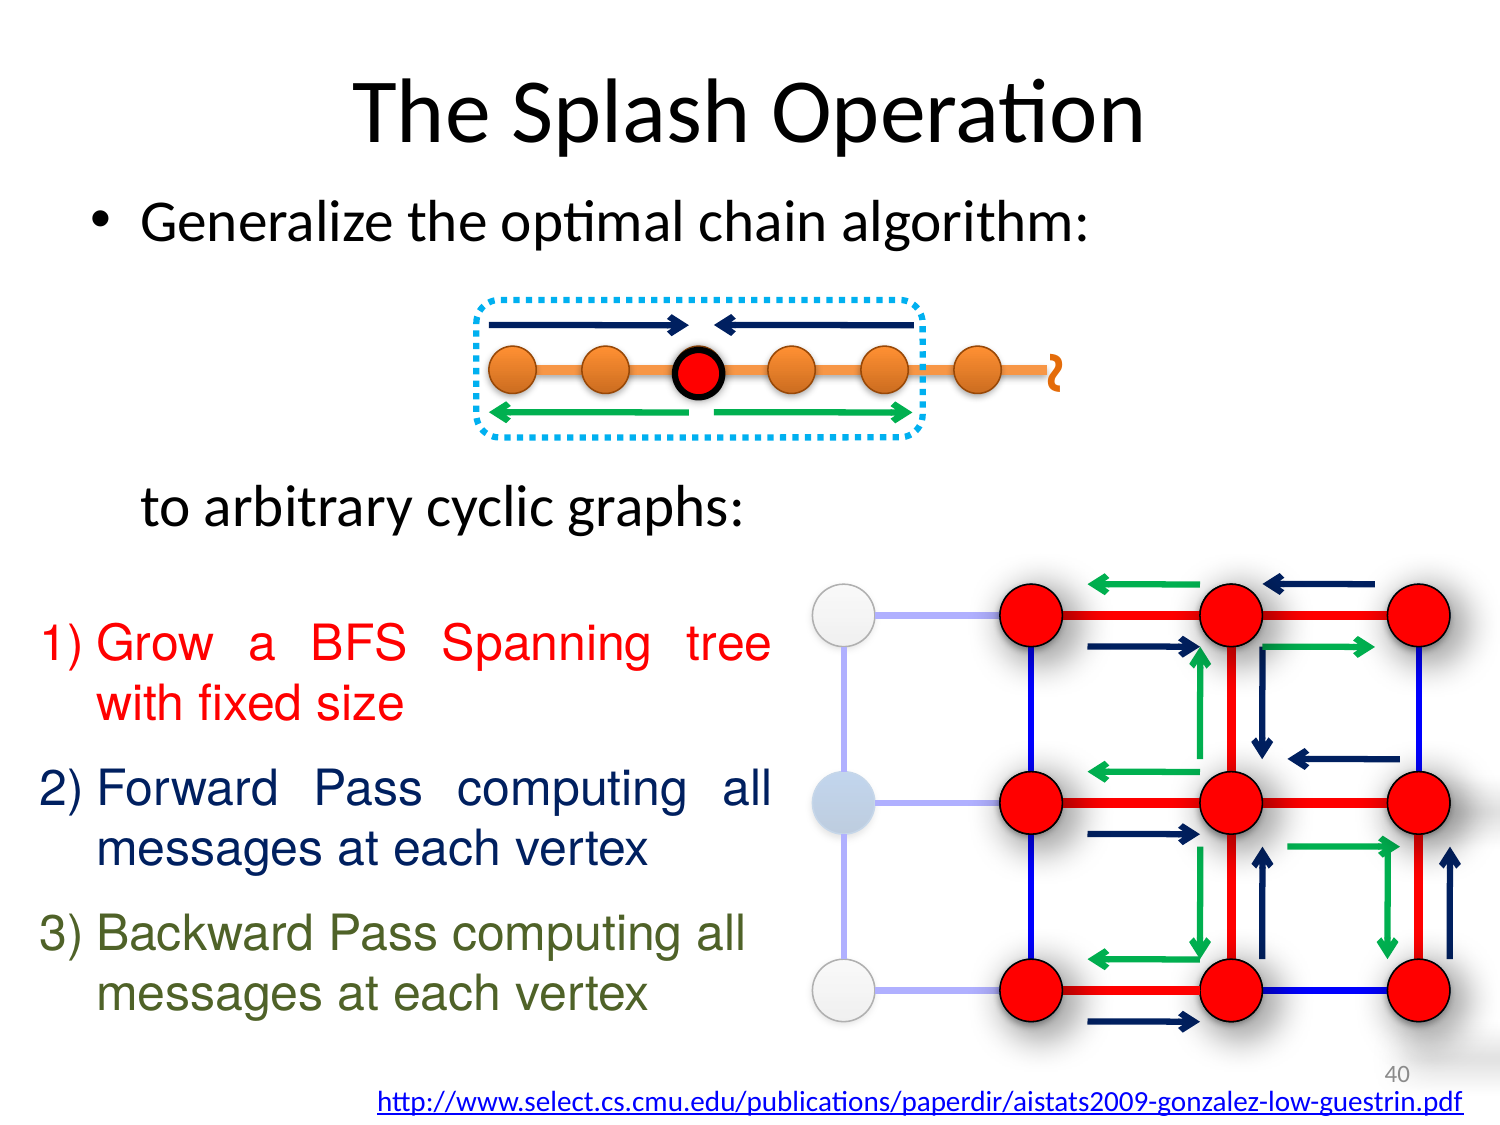

# The Splash Operation
Generalize the optimal chain algorithm:
to arbitrary cyclic graphs:

~

Grow a BFS Spanning tree with fixed size
Forward Pass computing all messages at each vertex
Backward Pass computing all messages at each vertex

40
http://www.select.cs.cmu.edu/publications/paperdir/aistats2009-gonzalez-low-guestrin.pdf